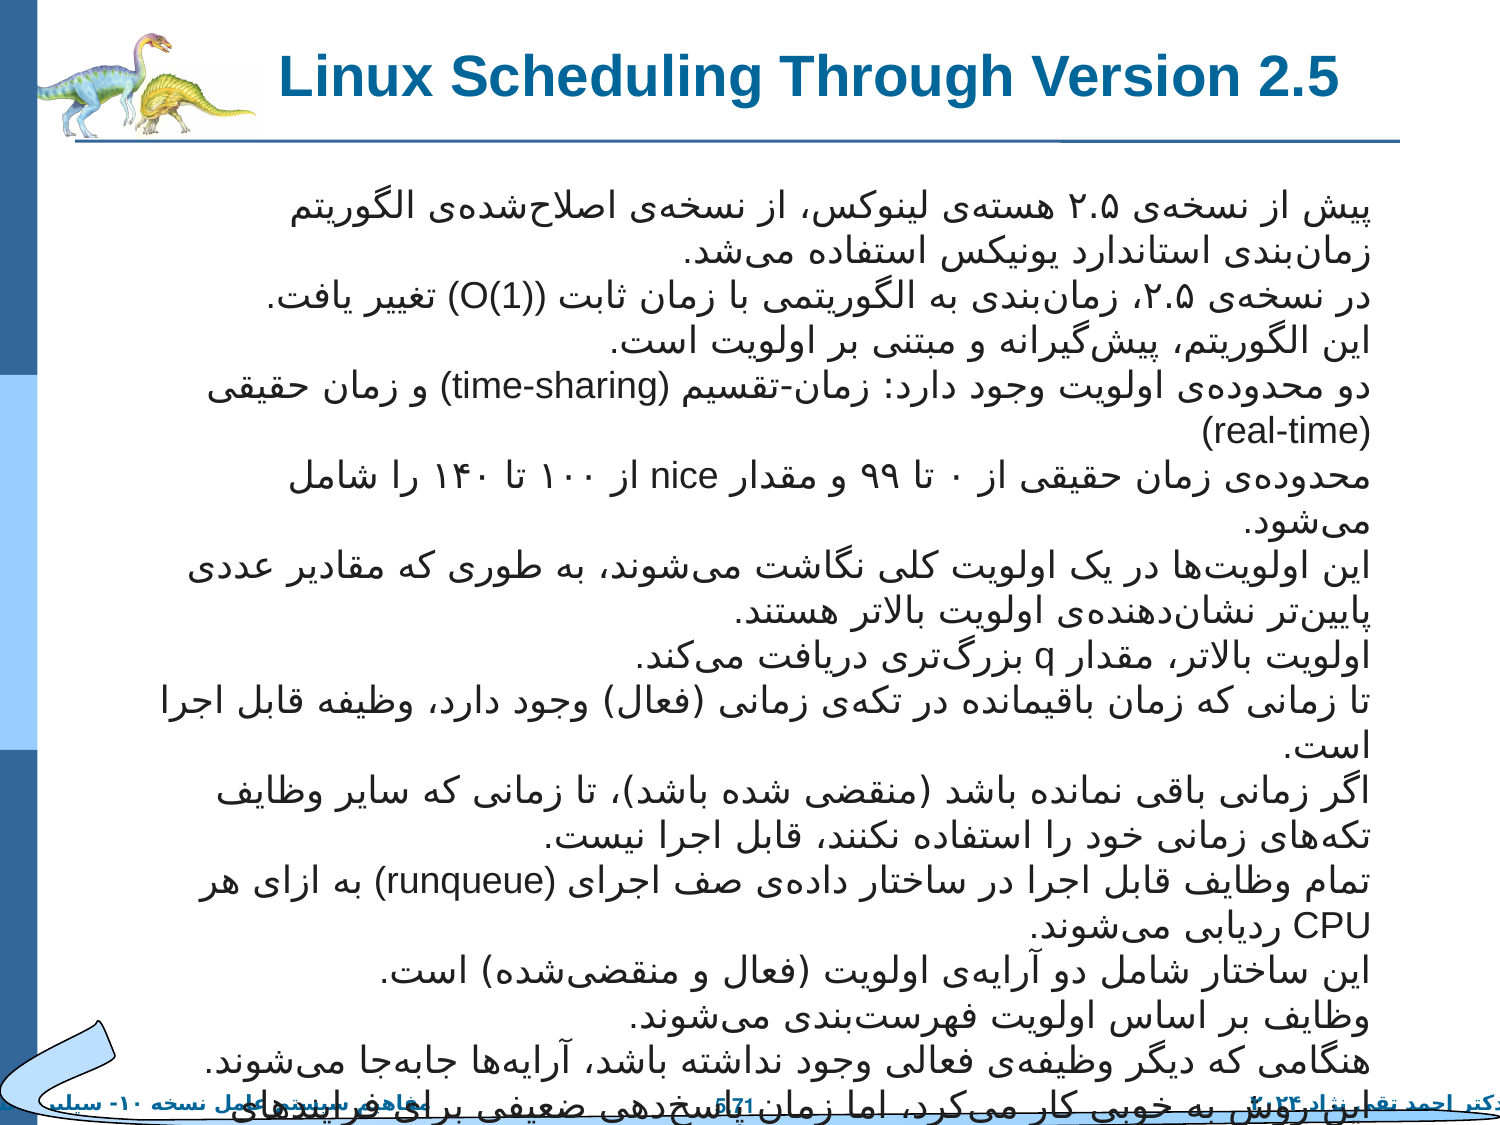

# Linux Scheduling Through Version 2.5
پیش از نسخه‌ی ۲.۵ هسته‌ی لینوکس، از نسخه‌ی اصلاح‌شده‌ی الگوریتم زمان‌بندی استاندارد یونیکس استفاده می‌شد.
در نسخه‌ی ۲.۵، زمان‌بندی به الگوریتمی با زمان ثابت (O(1)) تغییر یافت.
این الگوریتم، پیش‌گیرانه و مبتنی بر اولویت است.
دو محدوده‌ی اولویت وجود دارد: زمان-تقسیم (time-sharing) و زمان حقیقی (real-time)
محدوده‌ی زمان حقیقی از ۰ تا ۹۹ و مقدار nice از ۱۰۰ تا ۱۴۰ را شامل می‌شود.
این اولویت‌ها در یک اولویت کلی نگاشت می‌شوند، به طوری که مقادیر عددی پایین‌تر نشان‌دهنده‌ی اولویت بالاتر هستند.
اولویت بالاتر، مقدار q بزرگ‌تری دریافت می‌کند.
تا زمانی که زمان باقیمانده در تکه‌ی زمانی (فعال) وجود دارد، وظیفه قابل اجرا است.
اگر زمانی باقی نمانده باشد (منقضی شده باشد)، تا زمانی که سایر وظایف تکه‌های زمانی خود را استفاده نکنند، قابل اجرا نیست.
تمام وظایف قابل اجرا در ساختار داده‌ی صف اجرای (runqueue) به ازای هر CPU ردیابی می‌شوند.
این ساختار شامل دو آرایه‌ی اولویت (فعال و منقضی‌شده) است.
وظایف بر اساس اولویت فهرست‌بندی می‌شوند.
هنگامی که دیگر وظیفه‌ی فعالی وجود نداشته باشد، آرایه‌ها جابه‌جا می‌شوند.
این روش به خوبی کار می‌کرد، اما زمان پاسخ‌دهی ضعیفی برای فرایندهای تعاملی داشت.